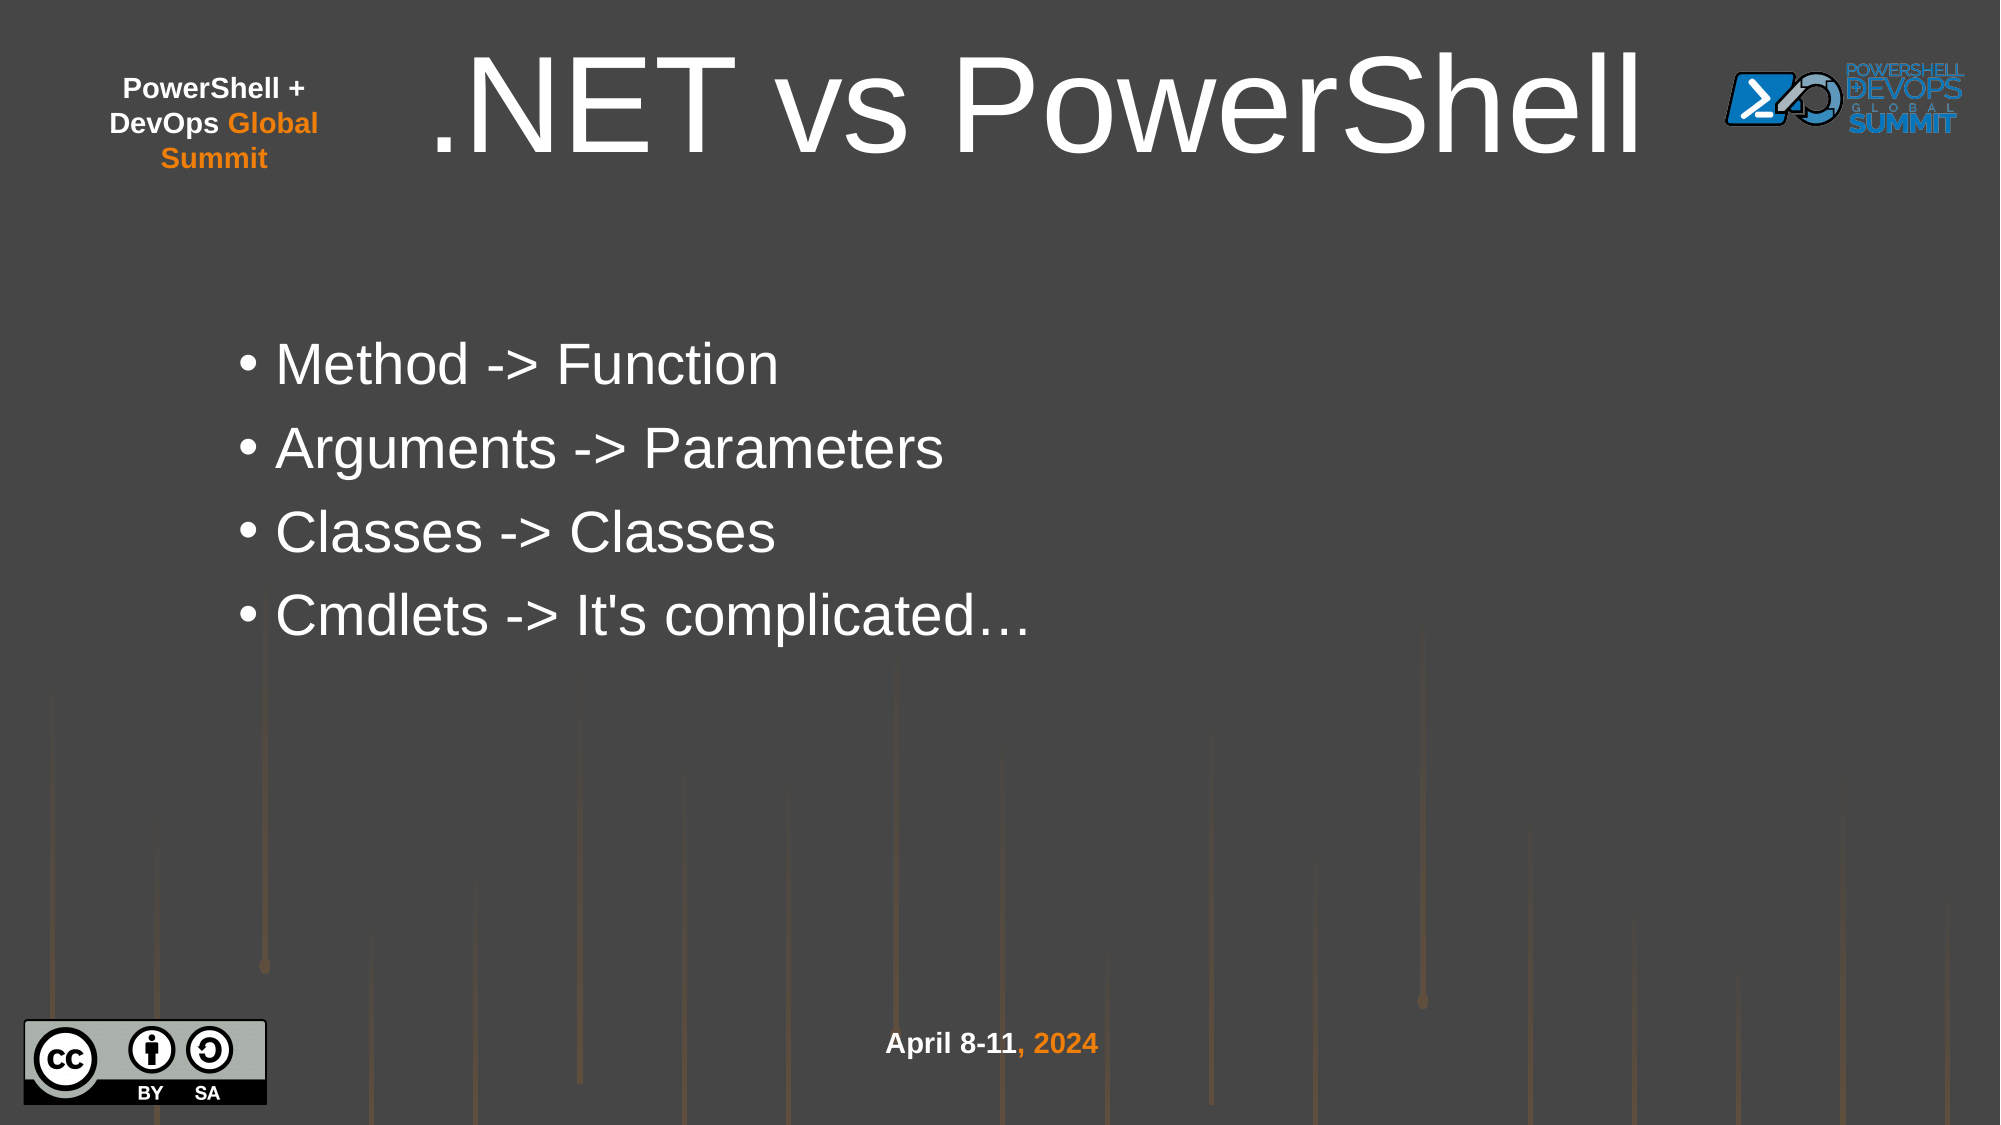

# .NET vs PowerShell
Method -> Function
Arguments -> Parameters
Classes -> Classes
Cmdlets -> It's complicated…